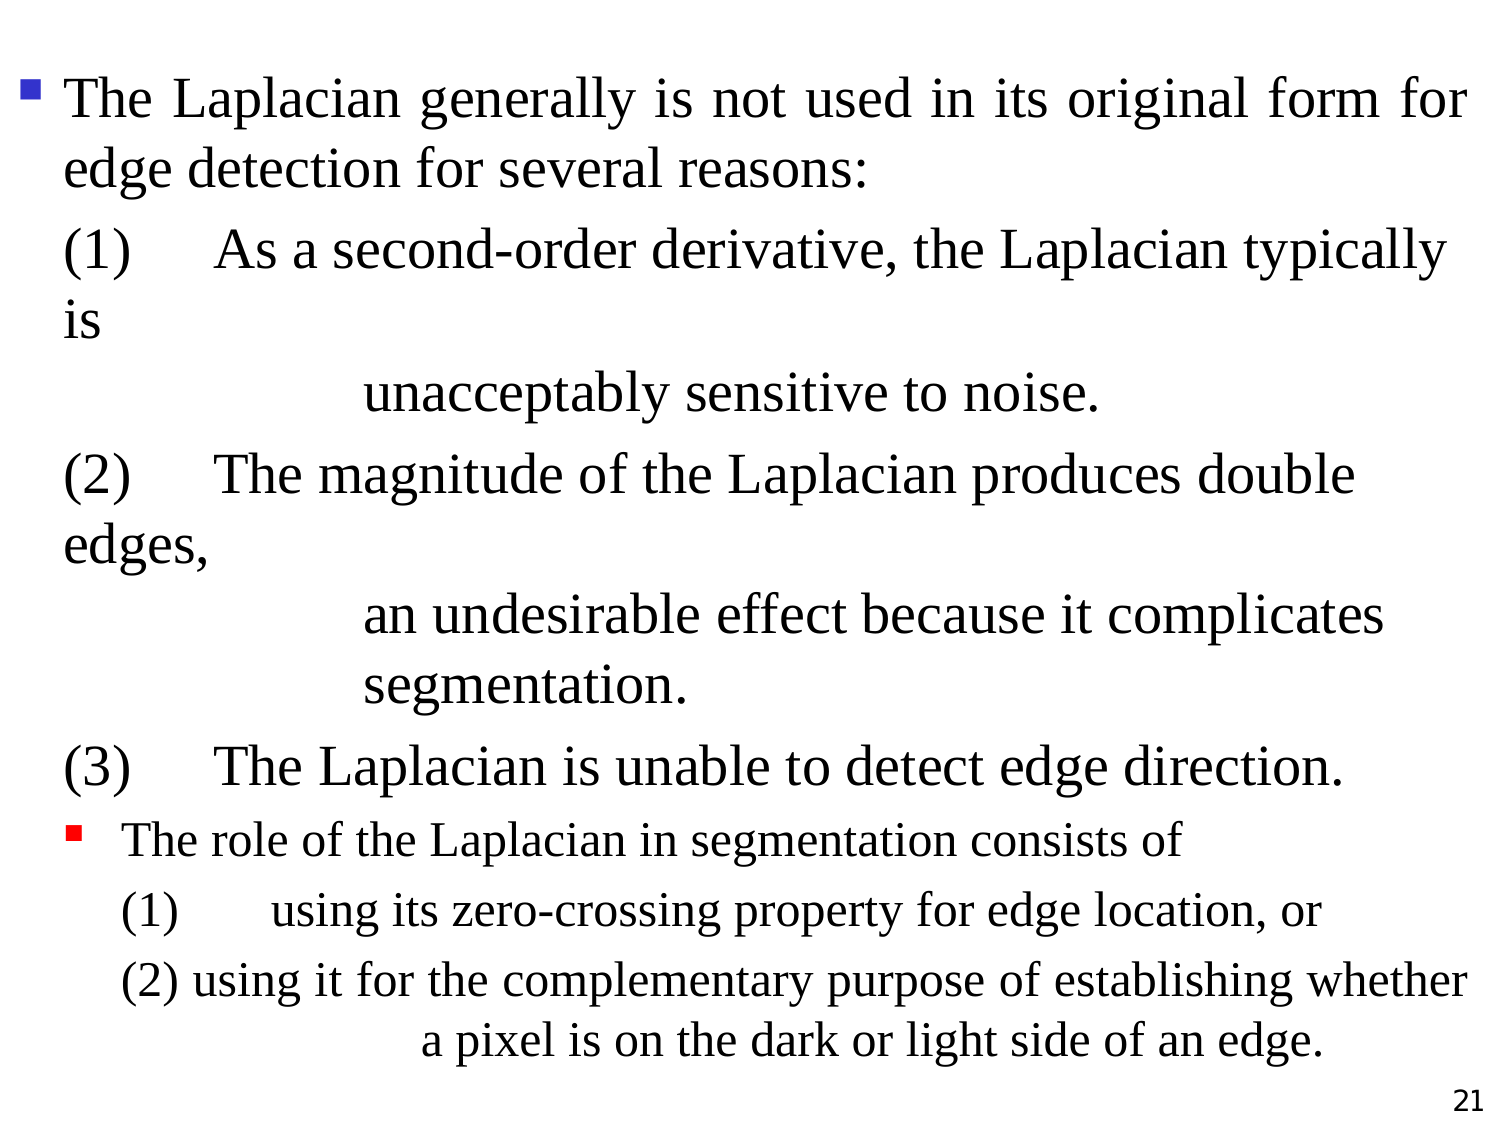

The Laplacian generally is not used in its original form for edge detection for several reasons:
	(1)	As a second-order derivative, the Laplacian typically is
			unacceptably sensitive to noise.
	(2)	The magnitude of the Laplacian produces double edges,
			an undesirable effect because it complicates
			segmentation.
	(3)	The Laplacian is unable to detect edge direction.
The role of the Laplacian in segmentation consists of
	(1)	using its zero-crossing property for edge location, or
	(2) using it for the complementary purpose of establishing whether 		a pixel is on the dark or light side of an edge.

21
#